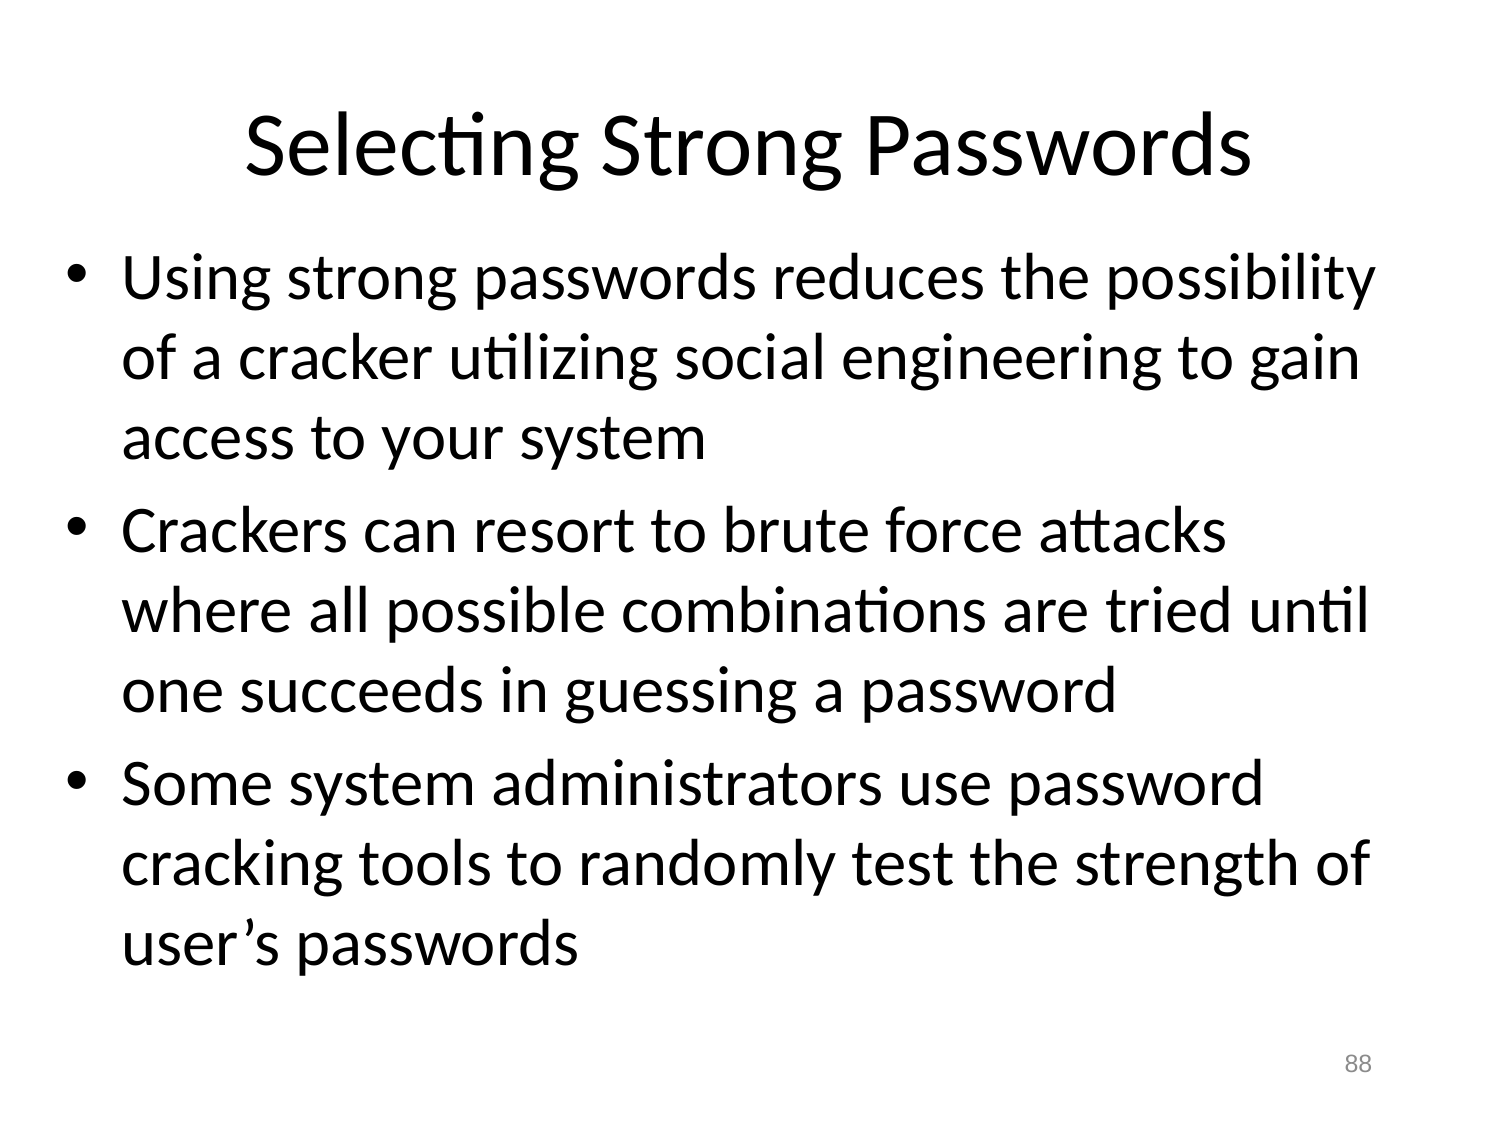

# Selecting Strong Passwords
Using strong passwords reduces the possibility of a cracker utilizing social engineering to gain access to your system
Crackers can resort to brute force attacks where all possible combinations are tried until one succeeds in guessing a password
Some system administrators use password cracking tools to randomly test the strength of user’s passwords
88